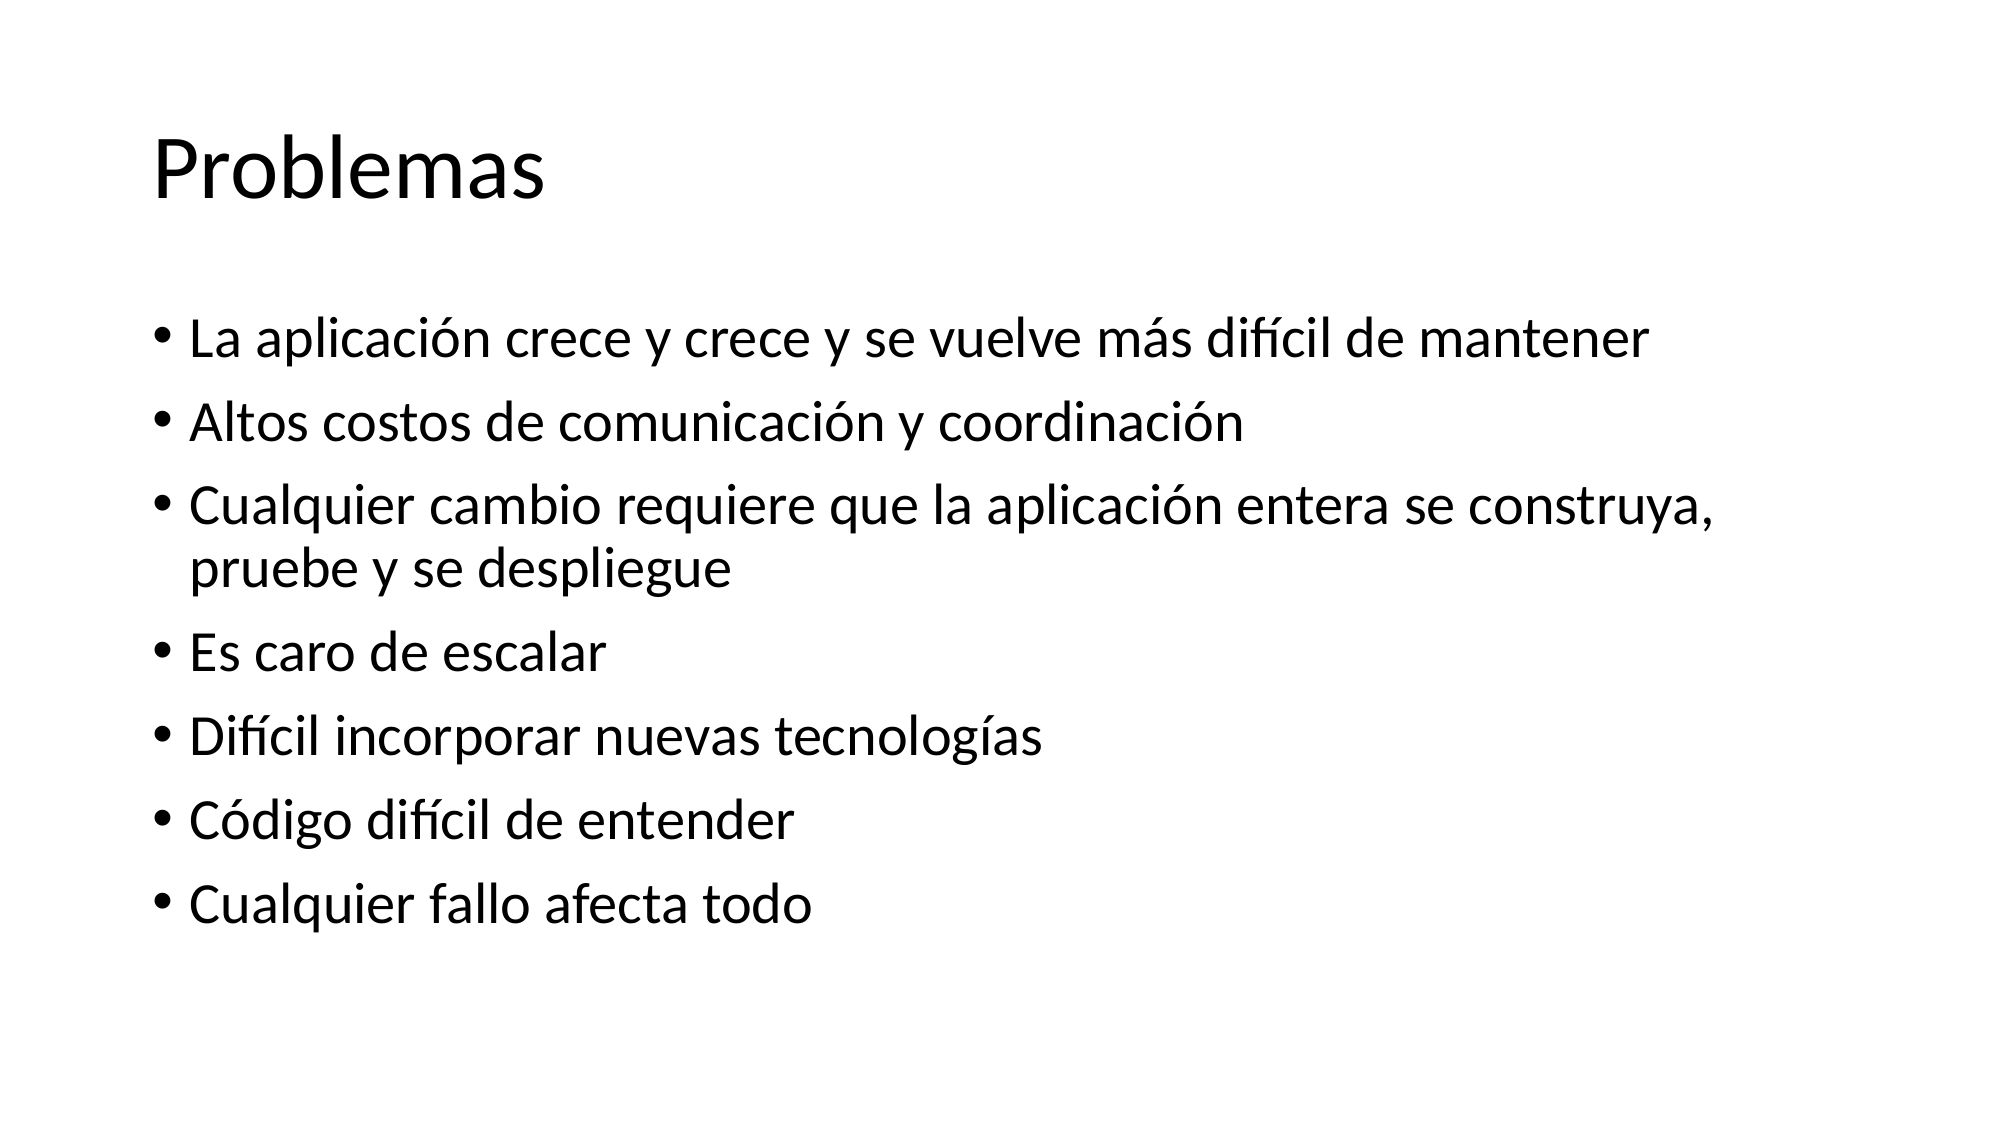

# Problemas
La aplicación crece y crece y se vuelve más difícil de mantener
Altos costos de comunicación y coordinación
Cualquier cambio requiere que la aplicación entera se construya, pruebe y se despliegue
Es caro de escalar
Difícil incorporar nuevas tecnologías
Código difícil de entender
Cualquier fallo afecta todo